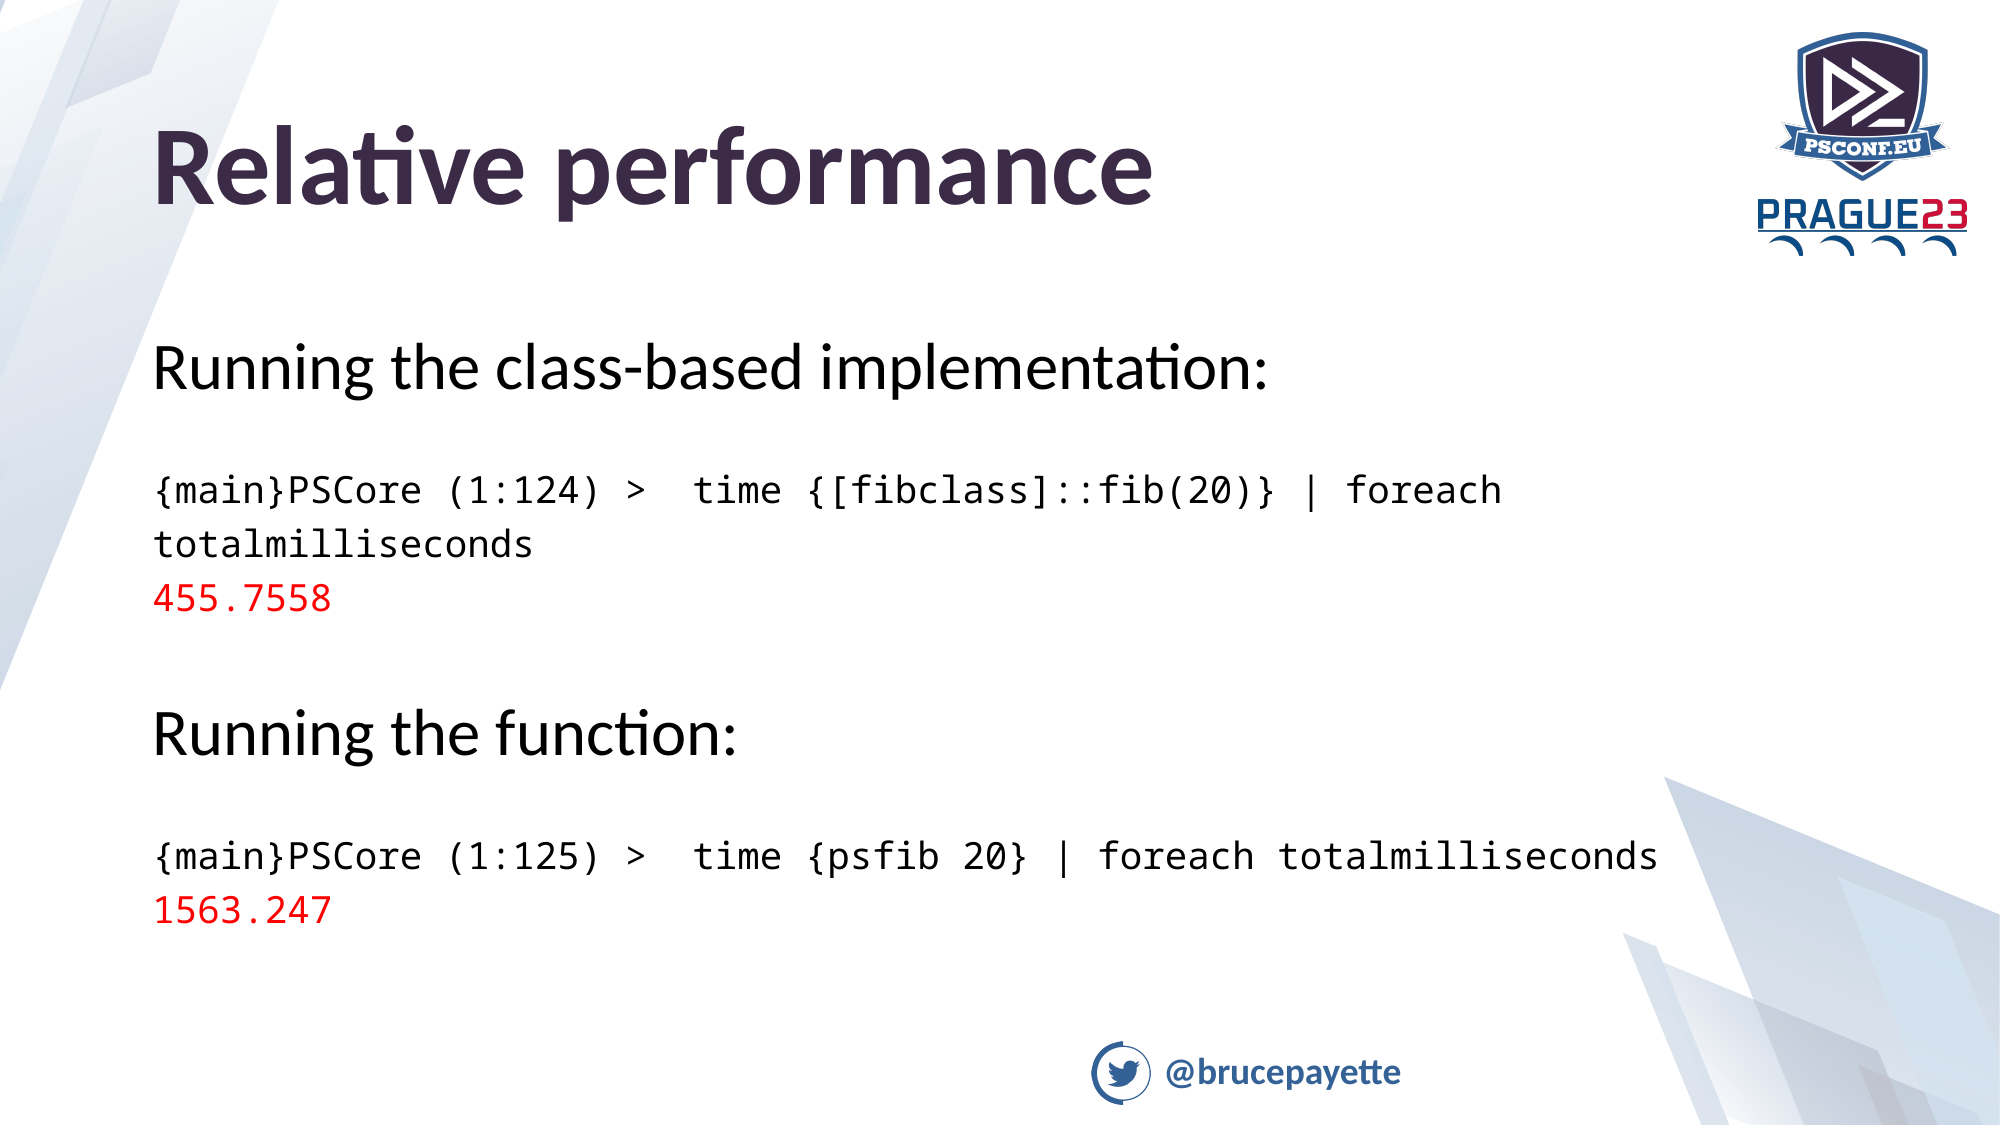

# Relative performance
Running the class-based implementation:

{main}PSCore (1:124) >  time {[fibclass]::fib(20)} | foreach totalmilliseconds
455.7558

Running the function:

{main}PSCore (1:125) >  time {psfib 20} | foreach totalmilliseconds
1563.247